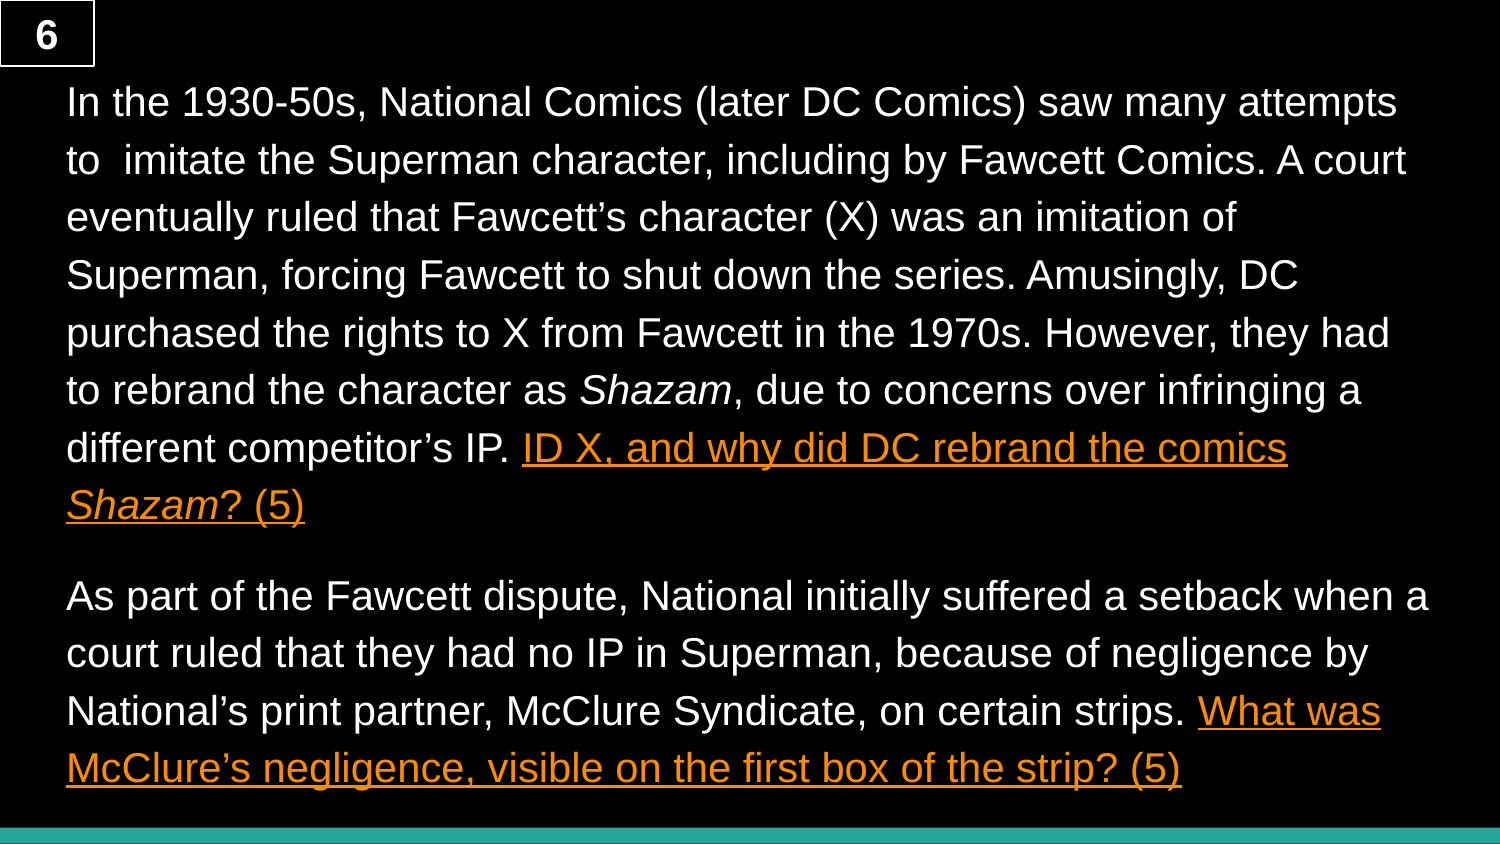

6
# In the 1930-50s, National Comics (later DC Comics) saw many attempts to  imitate the Superman character, including by Fawcett Comics. A court eventually ruled that Fawcett’s character (X) was an imitation of Superman, forcing Fawcett to shut down the series. Amusingly, DC purchased the rights to X from Fawcett in the 1970s. However, they had to rebrand the character as Shazam, due to concerns over infringing a different competitor’s IP. ID X, and why did DC rebrand the comics Shazam? (5)
As part of the Fawcett dispute, National initially suffered a setback when a court ruled that they had no IP in Superman, because of negligence by National’s print partner, McClure Syndicate, on certain strips. What was McClure’s negligence, visible on the first box of the strip? (5)